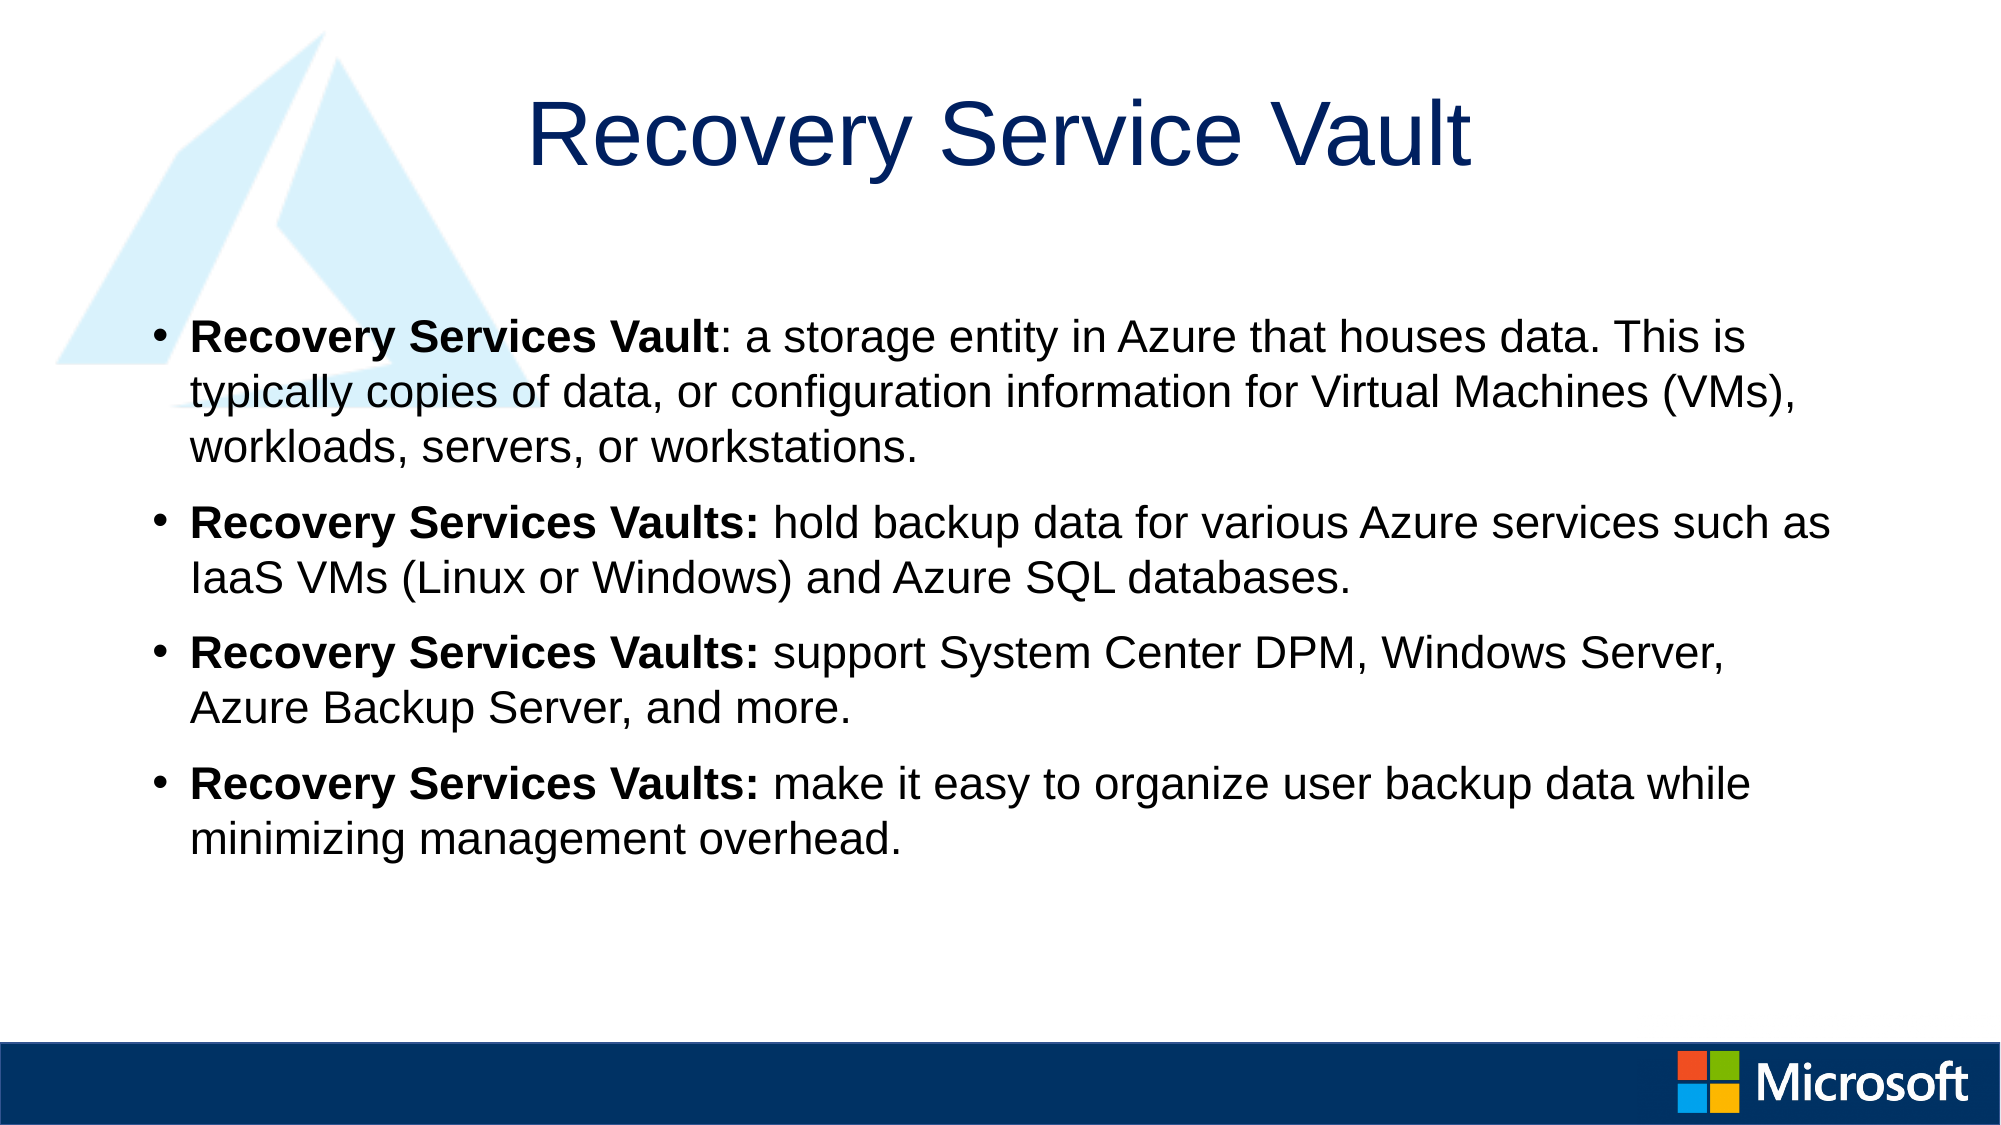

# Recovery Service Vault
Recovery Services Vault: a storage entity in Azure that houses data. This is typically copies of data, or configuration information for Virtual Machines (VMs), workloads, servers, or workstations.
Recovery Services Vaults: hold backup data for various Azure services such as IaaS VMs (Linux or Windows) and Azure SQL databases.
Recovery Services Vaults: support System Center DPM, Windows Server, Azure Backup Server, and more.
Recovery Services Vaults: make it easy to organize user backup data while minimizing management overhead.